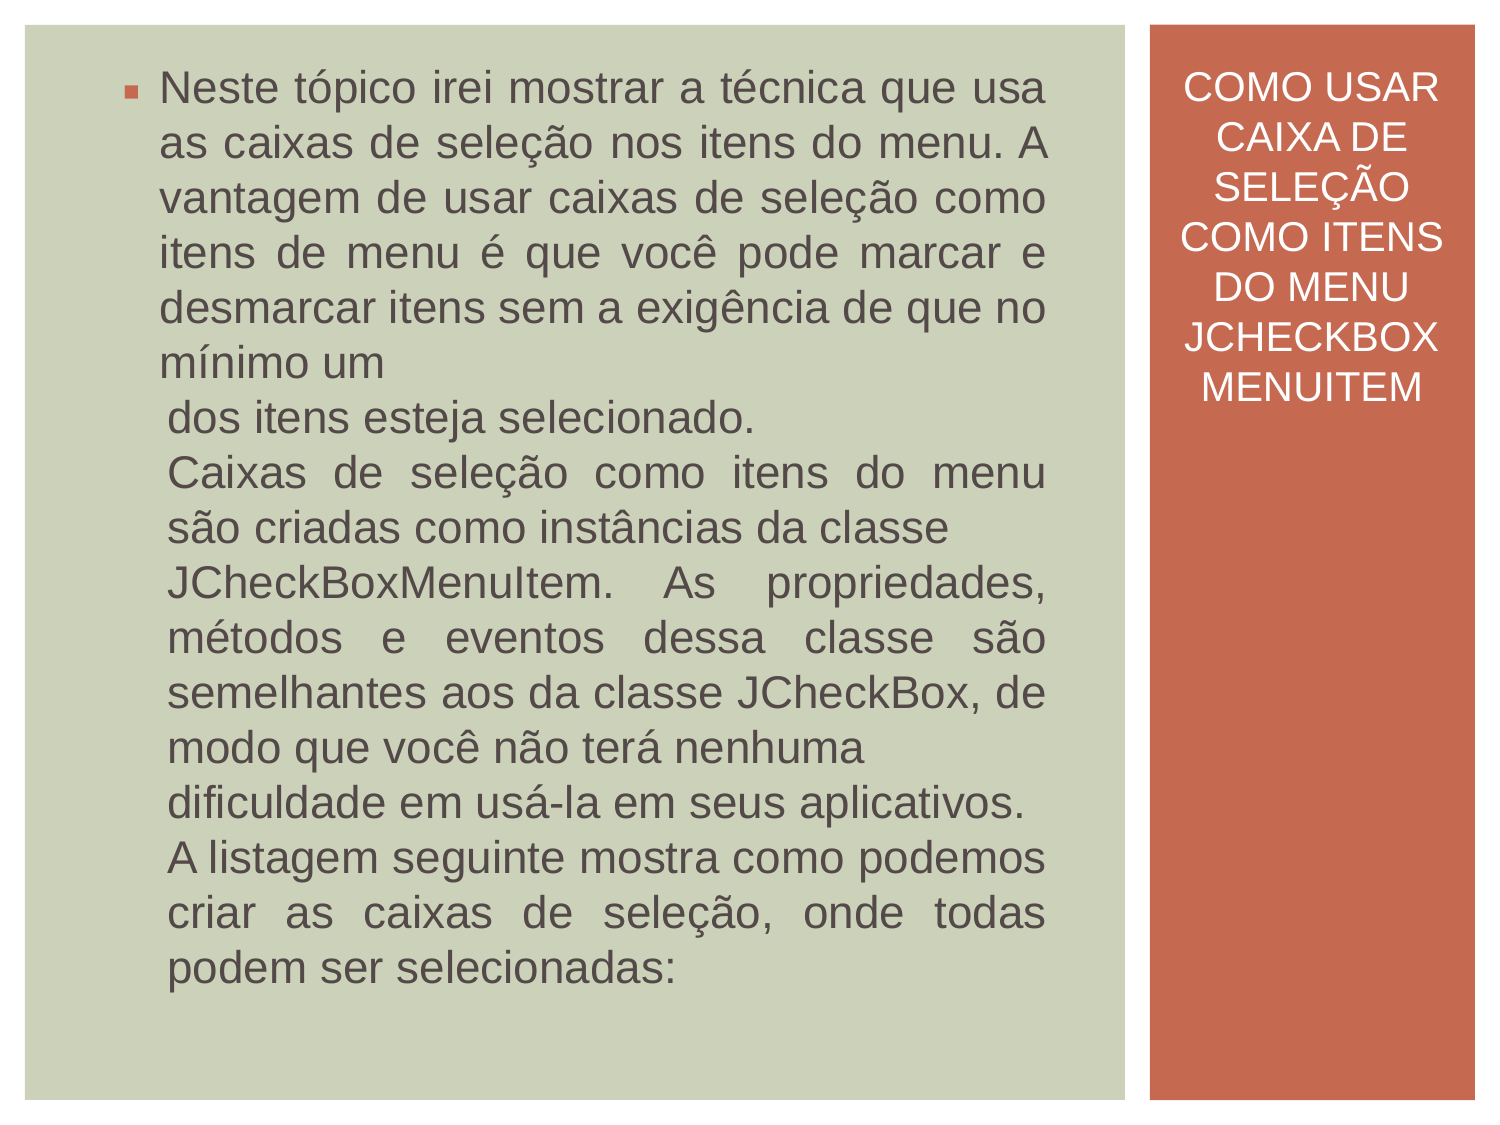

# COMO USAR CAIXA DE SELEÇÃO COMO ITENS DO MENU JCHECKBOXMENUITEM
Neste tópico irei mostrar a técnica que usa as caixas de seleção nos itens do menu. A vantagem de usar caixas de seleção como itens de menu é que você pode marcar e desmarcar itens sem a exigência de que no mínimo um
dos itens esteja selecionado.
Caixas de seleção como itens do menu são criadas como instâncias da classe
JCheckBoxMenuItem. As propriedades, métodos e eventos dessa classe são semelhantes aos da classe JCheckBox, de modo que você não terá nenhuma
dificuldade em usá-la em seus aplicativos.
A listagem seguinte mostra como podemos criar as caixas de seleção, onde todas podem ser selecionadas: